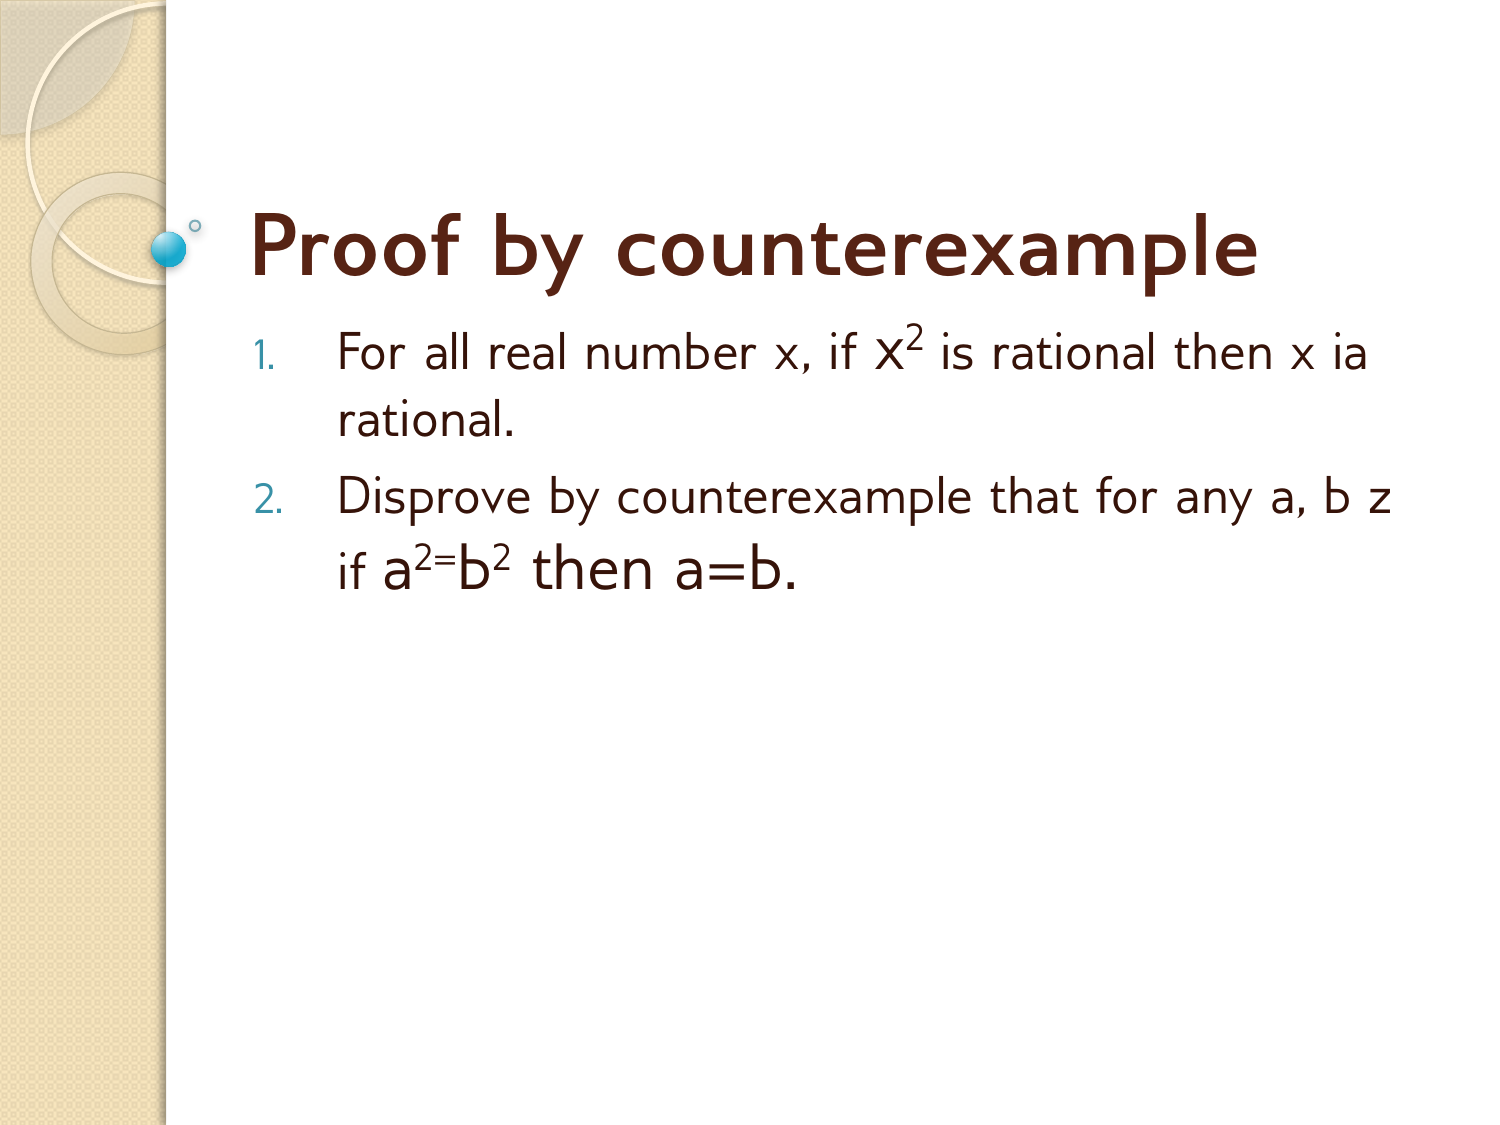

# Proof by counterexample
For all real number x, if x2 is rational then x ia rational.
Disprove by counterexample that for any a, b z if a2=b2 then a=b.